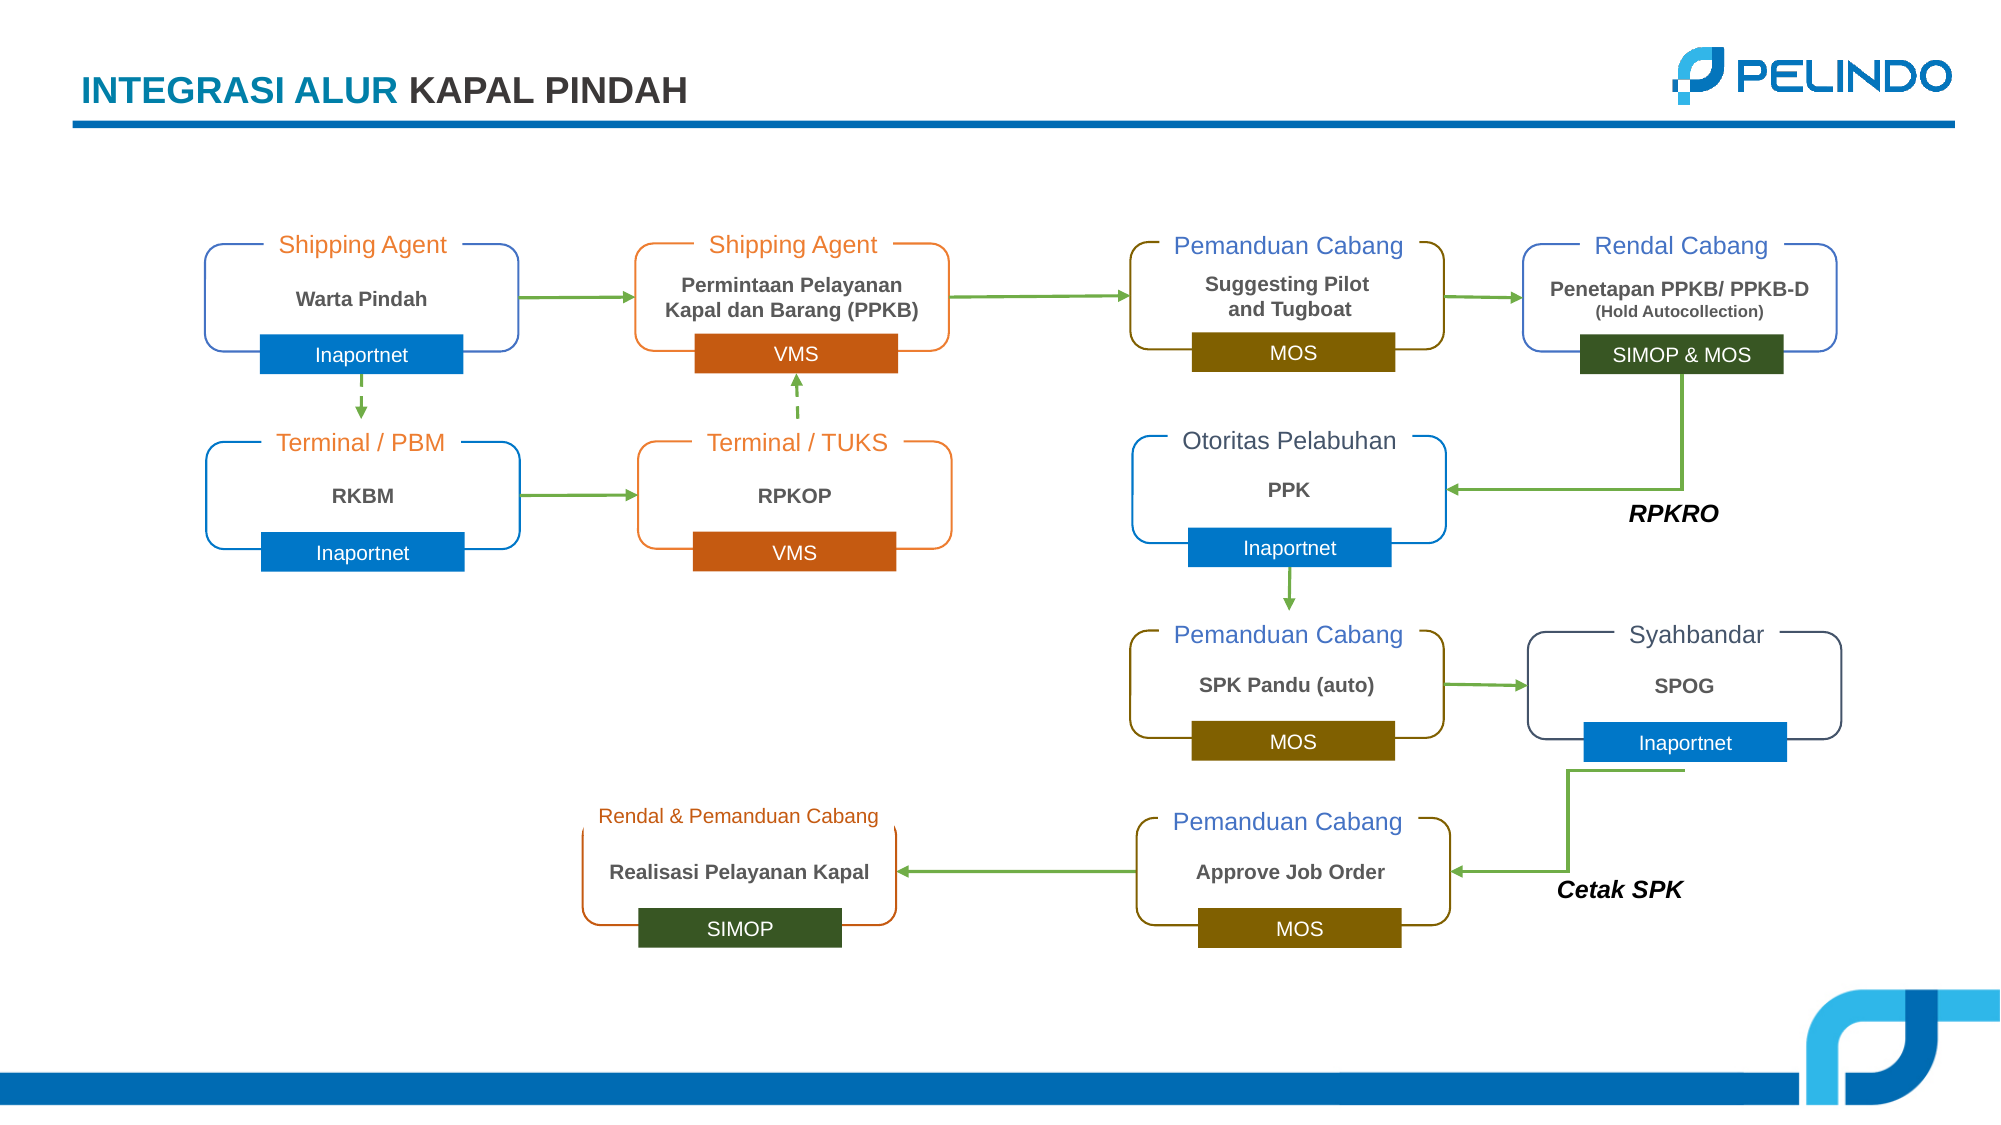

INTEGRASI ALUR KAPAL PINDAH
Shipping Agent
Permintaan Pelayanan Kapal dan Barang (PPKB)
VMS
Shipping Agent
Warta Pindah
Inaportnet
Rendal Cabang
Penetapan PPKB/ PPKB-D
(Hold Autocollection)
SIMOP & MOS
Pemanduan Cabang
Suggesting Pilot
 and Tugboat
MOS
Otoritas Pelabuhan
PPK
Inaportnet
Terminal / TUKS
RPKOP
VMS
Terminal / PBM
RKBM
Inaportnet
RPKRO
Pemanduan Cabang
SPK Pandu (auto)
MOS
Syahbandar
SPOG
Inaportnet
Rendal & Pemanduan Cabang
Realisasi Pelayanan Kapal
SIMOP
Pemanduan Cabang
Approve Job Order
MOS
Cetak SPK